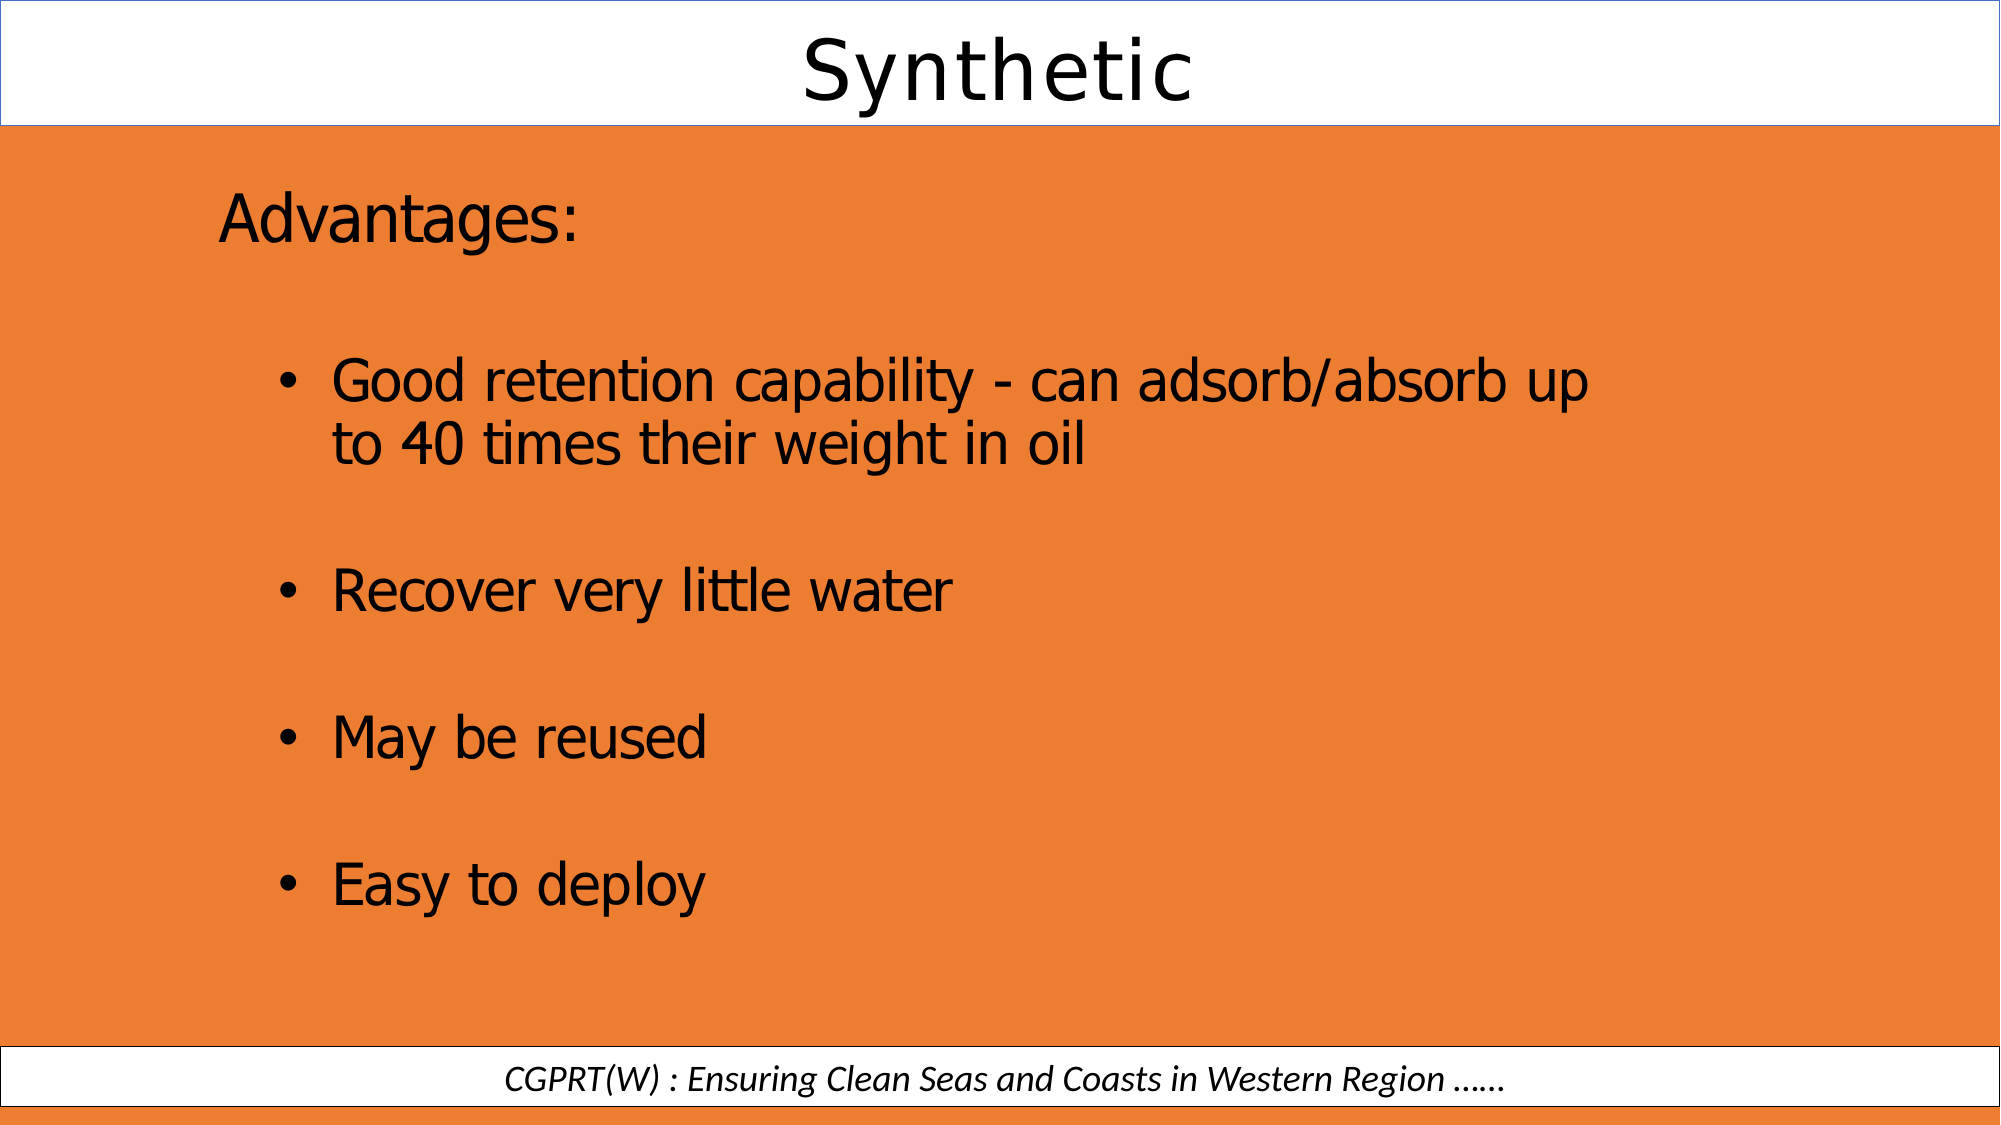

Synthetic
Advantages:

Good retention capability − can adsorb/absorb up to 40 times their weight in oil

Recover very little water

May be reused

Easy to deploy

 CGPRT(W) : Ensuring Clean Seas and Coasts in Western Region ……